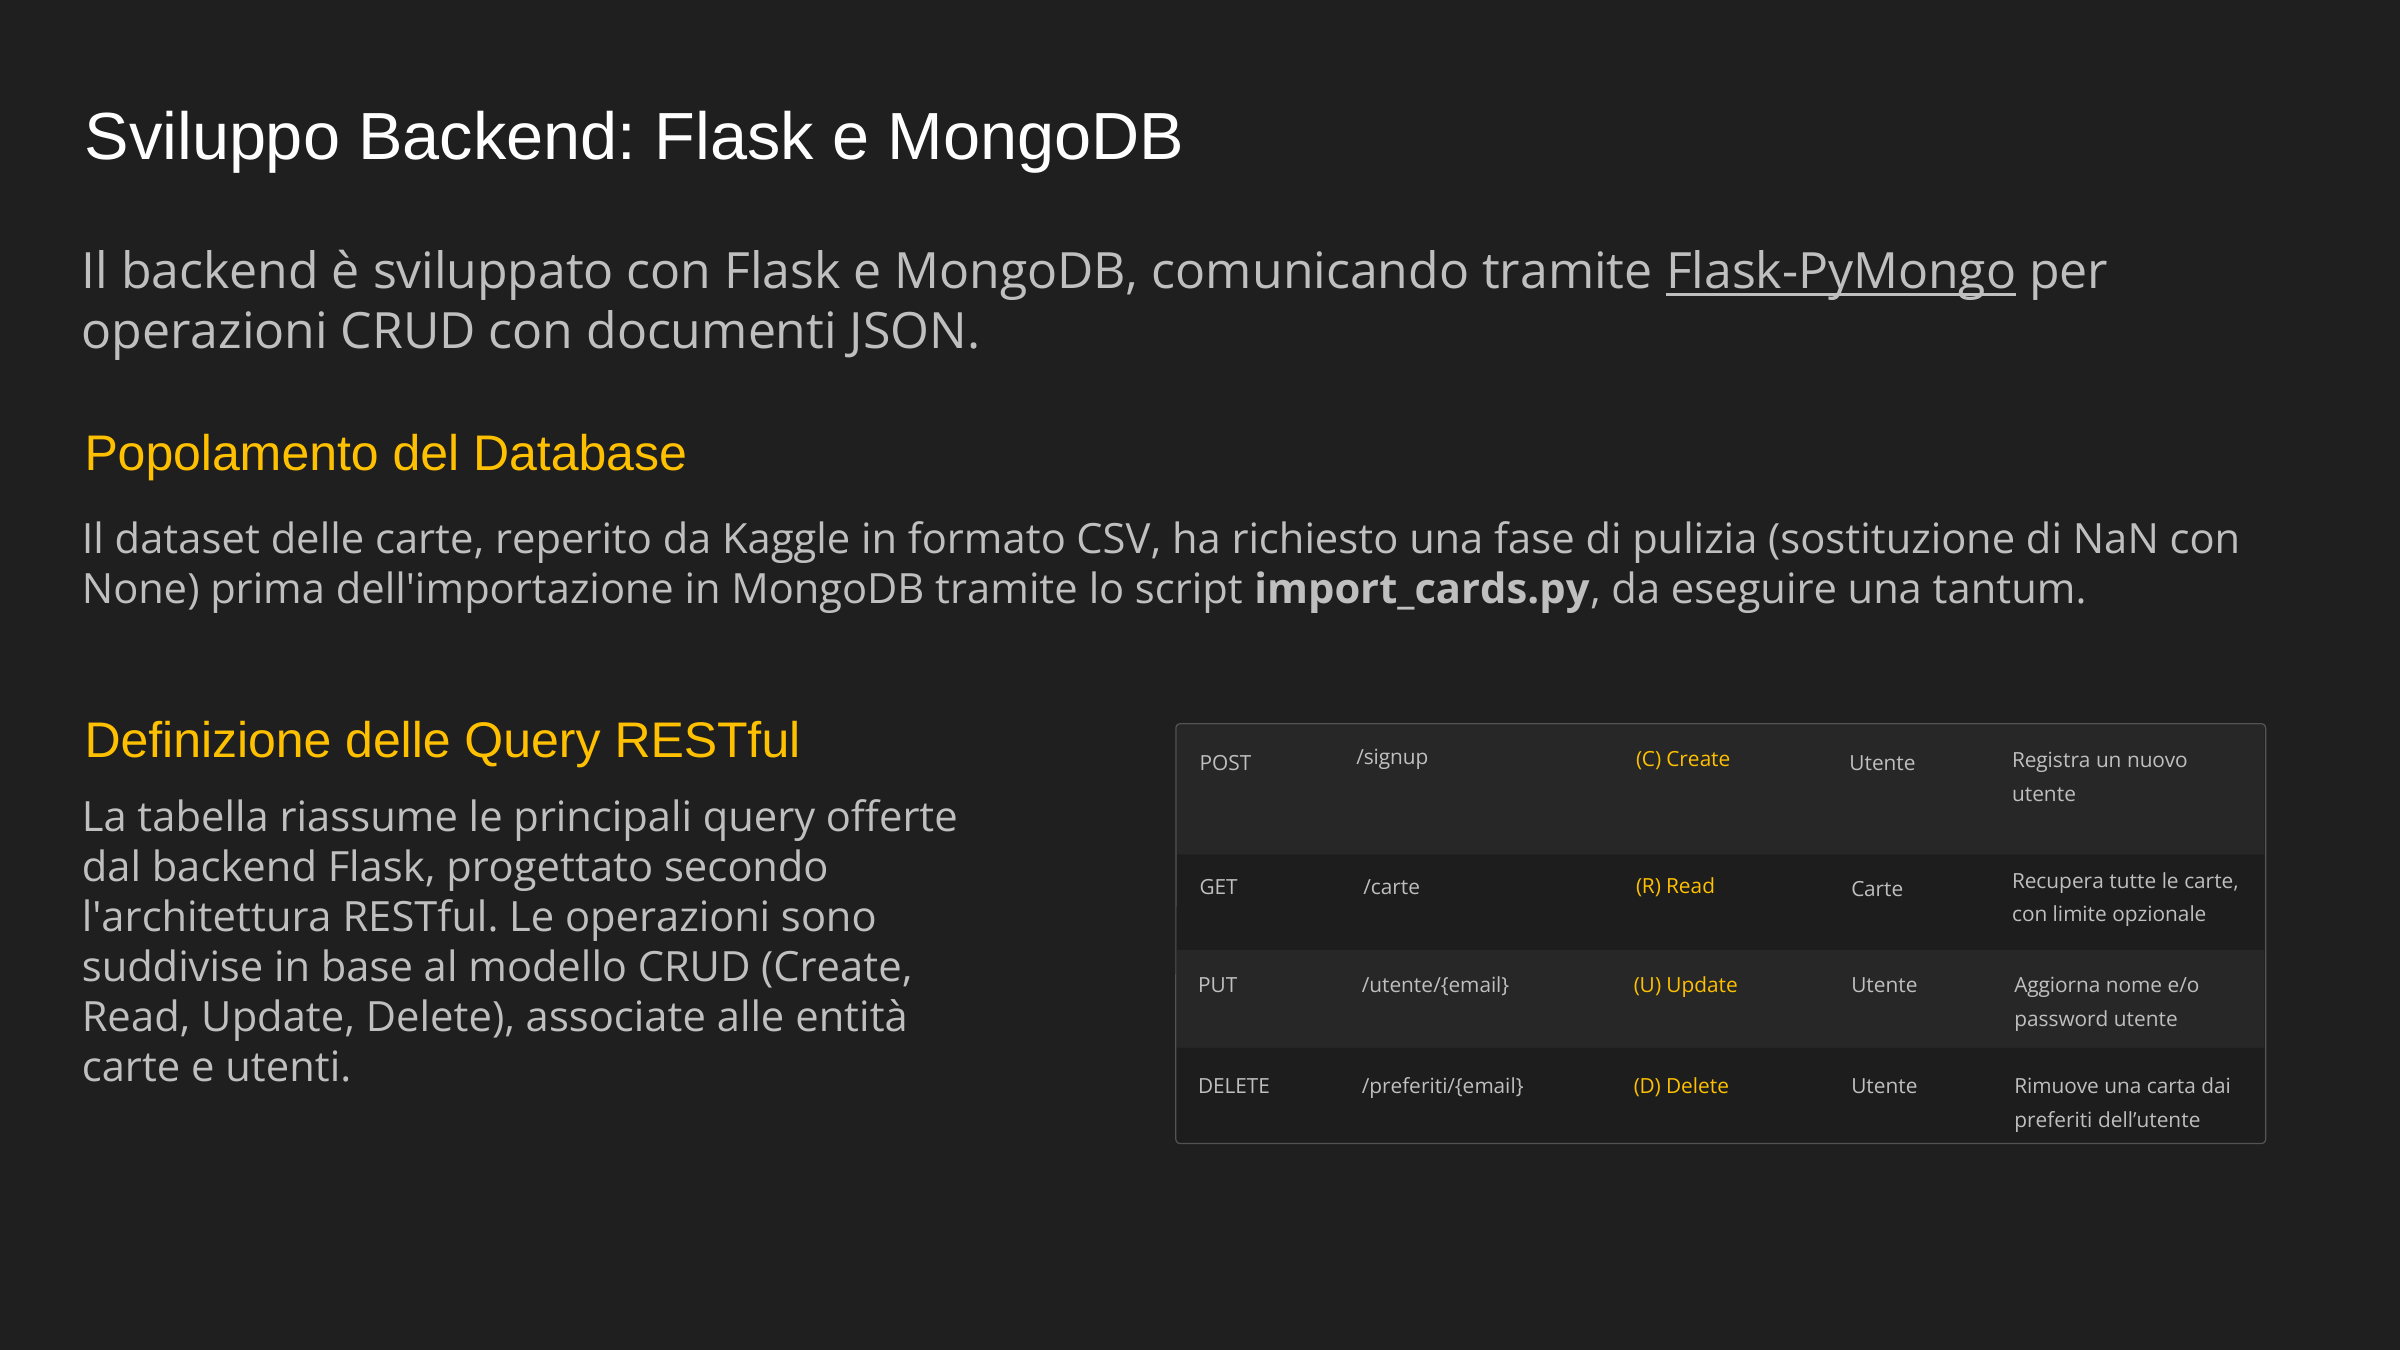

Sviluppo Backend: Flask e MongoDB
Il backend è sviluppato con Flask e MongoDB, comunicando tramite Flask-PyMongo per operazioni CRUD con documenti JSON.
Popolamento del Database
Il dataset delle carte, reperito da Kaggle in formato CSV, ha richiesto una fase di pulizia (sostituzione di NaN con None) prima dell'importazione in MongoDB tramite lo script import_cards.py, da eseguire una tantum.

Definizione delle Query RESTful
/signup
(C) Create
Registra un nuovo utente
POST
Utente
La tabella riassume le principali query offerte dal backend Flask, progettato secondo l'architettura RESTful. Le operazioni sono suddivise in base al modello CRUD (Create, Read, Update, Delete), associate alle entità carte e utenti.

Recupera tutte le carte, con limite opzionale
(R) Read
/carte
GET
Carte

PUT
/utente/{email}
(U) Update
Utente
Aggiorna nome e/o password utente

DELETE
/preferiti/{email}
(D) Delete
Utente
Rimuove una carta dai preferiti dell’utente